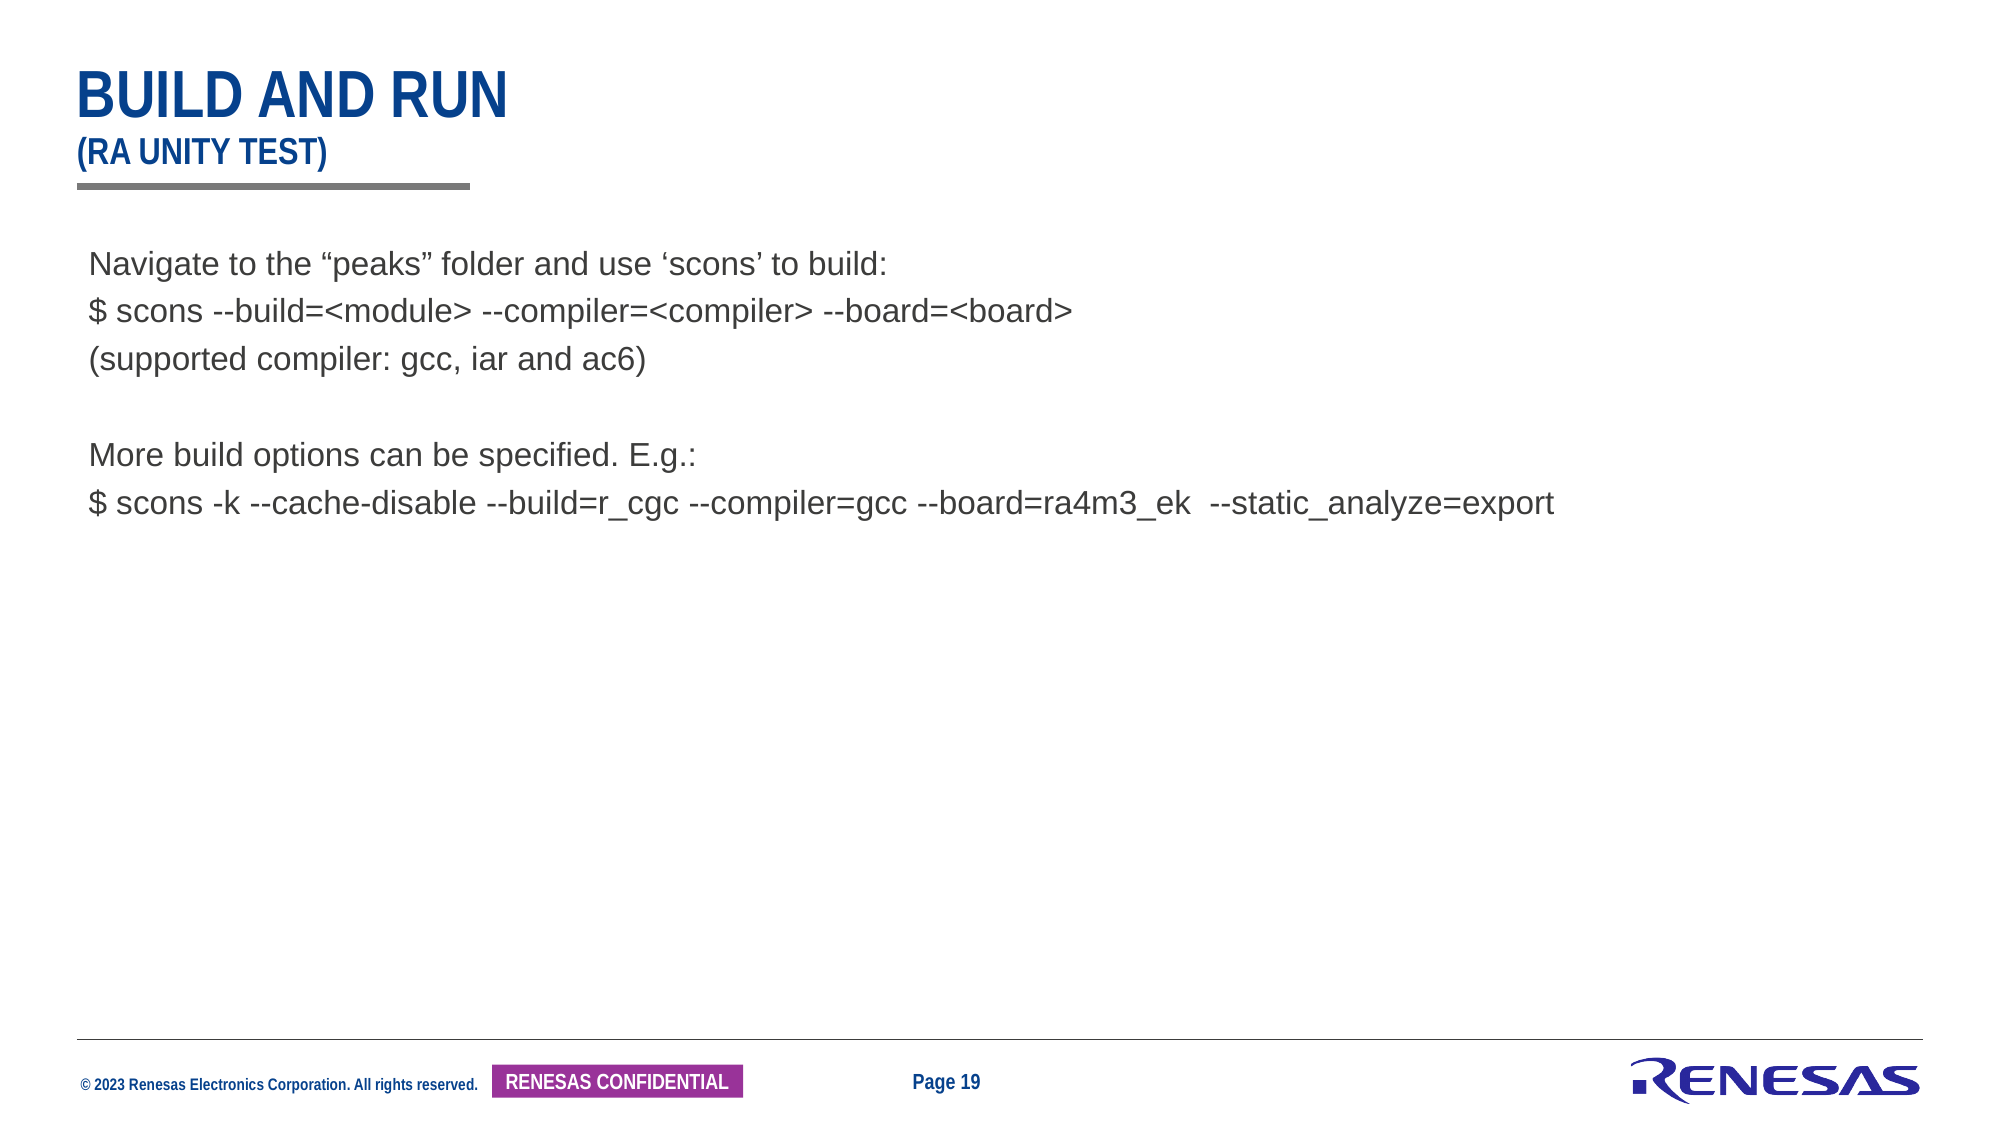

# Build and run (ra unity test)
Navigate to the “peaks” folder and use ‘scons’ to build:
$ scons --build=<module> --compiler=<compiler> --board=<board>
(supported compiler: gcc, iar and ac6)

More build options can be specified. E.g.:
$ scons -k --cache-disable --build=r_cgc --compiler=gcc --board=ra4m3_ek  --static_analyze=export